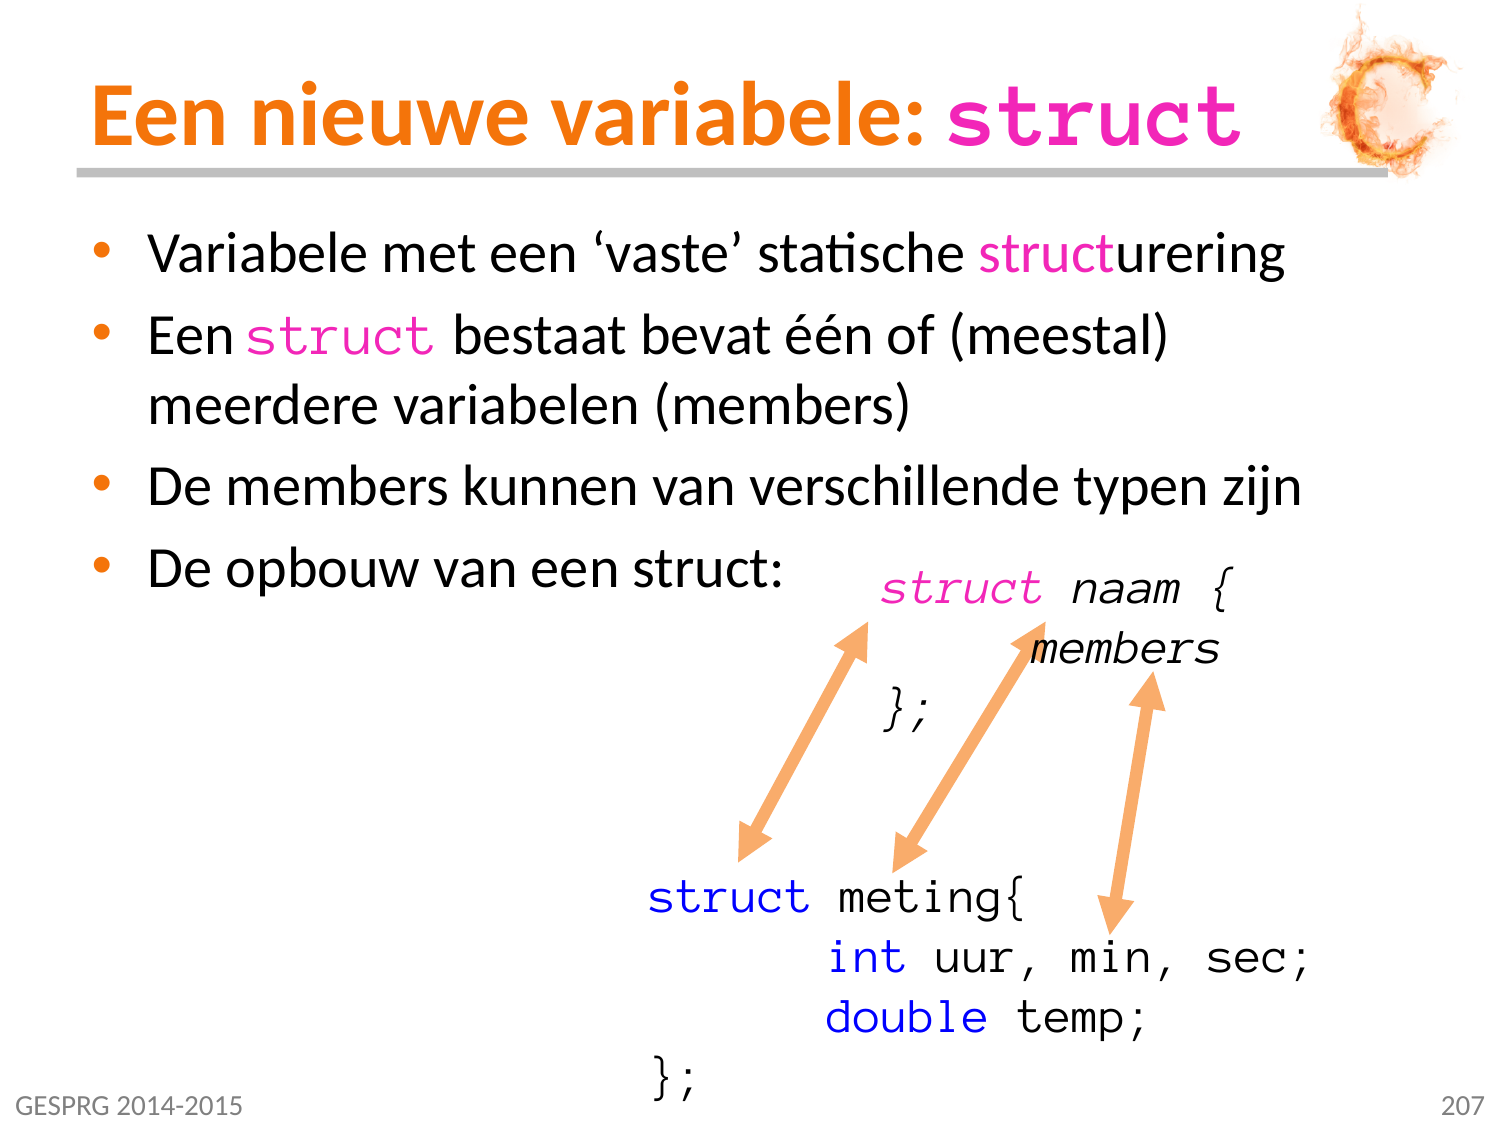

# Een nieuwe variabele: struct
Variabele met een ‘vaste’ statische structurering
Een struct bestaat bevat één of (meestal) meerdere variabelen (members)
De members kunnen van verschillende typen zijn
De opbouw van een struct:

struct naam {
	members
};
struct meting{
	 int uur, min, sec;
	 double temp;
};
GESPRG 2014-2015
207